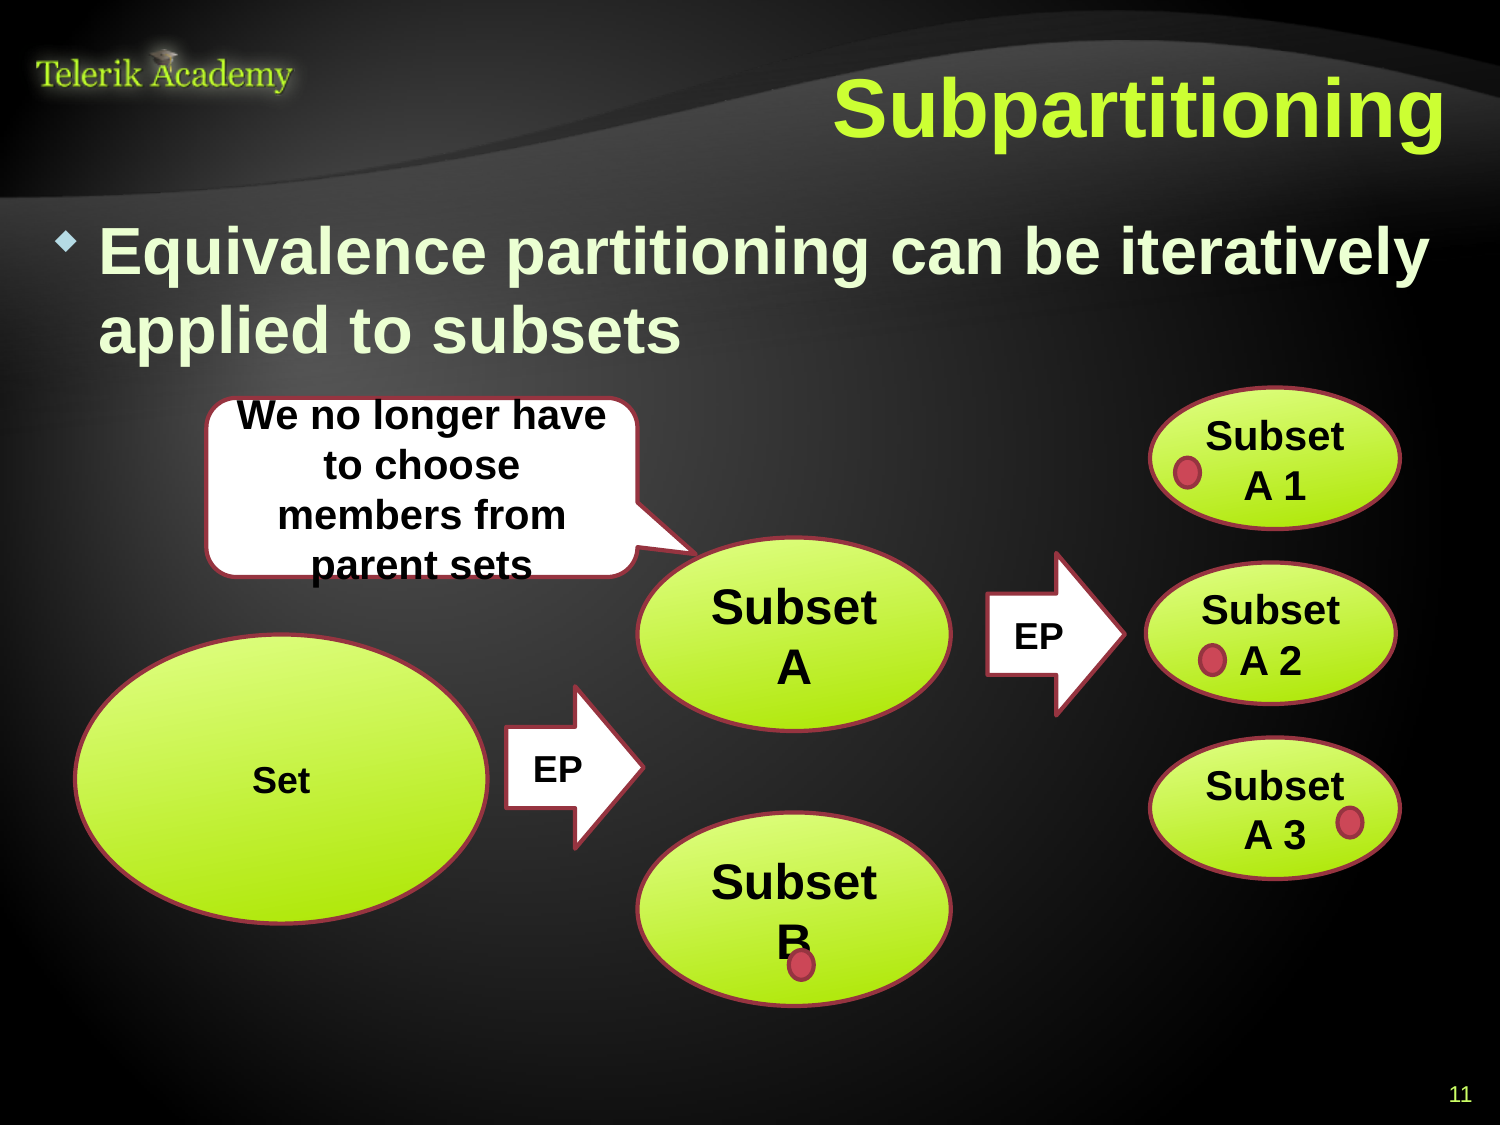

# Subpartitioning
Equivalence partitioning can be iteratively applied to subsets
Subset A 1
We no longer have to choose members from parent sets

Subset A
EP
Subset A 2
Set
EP
Subset A 3
Subset B
11